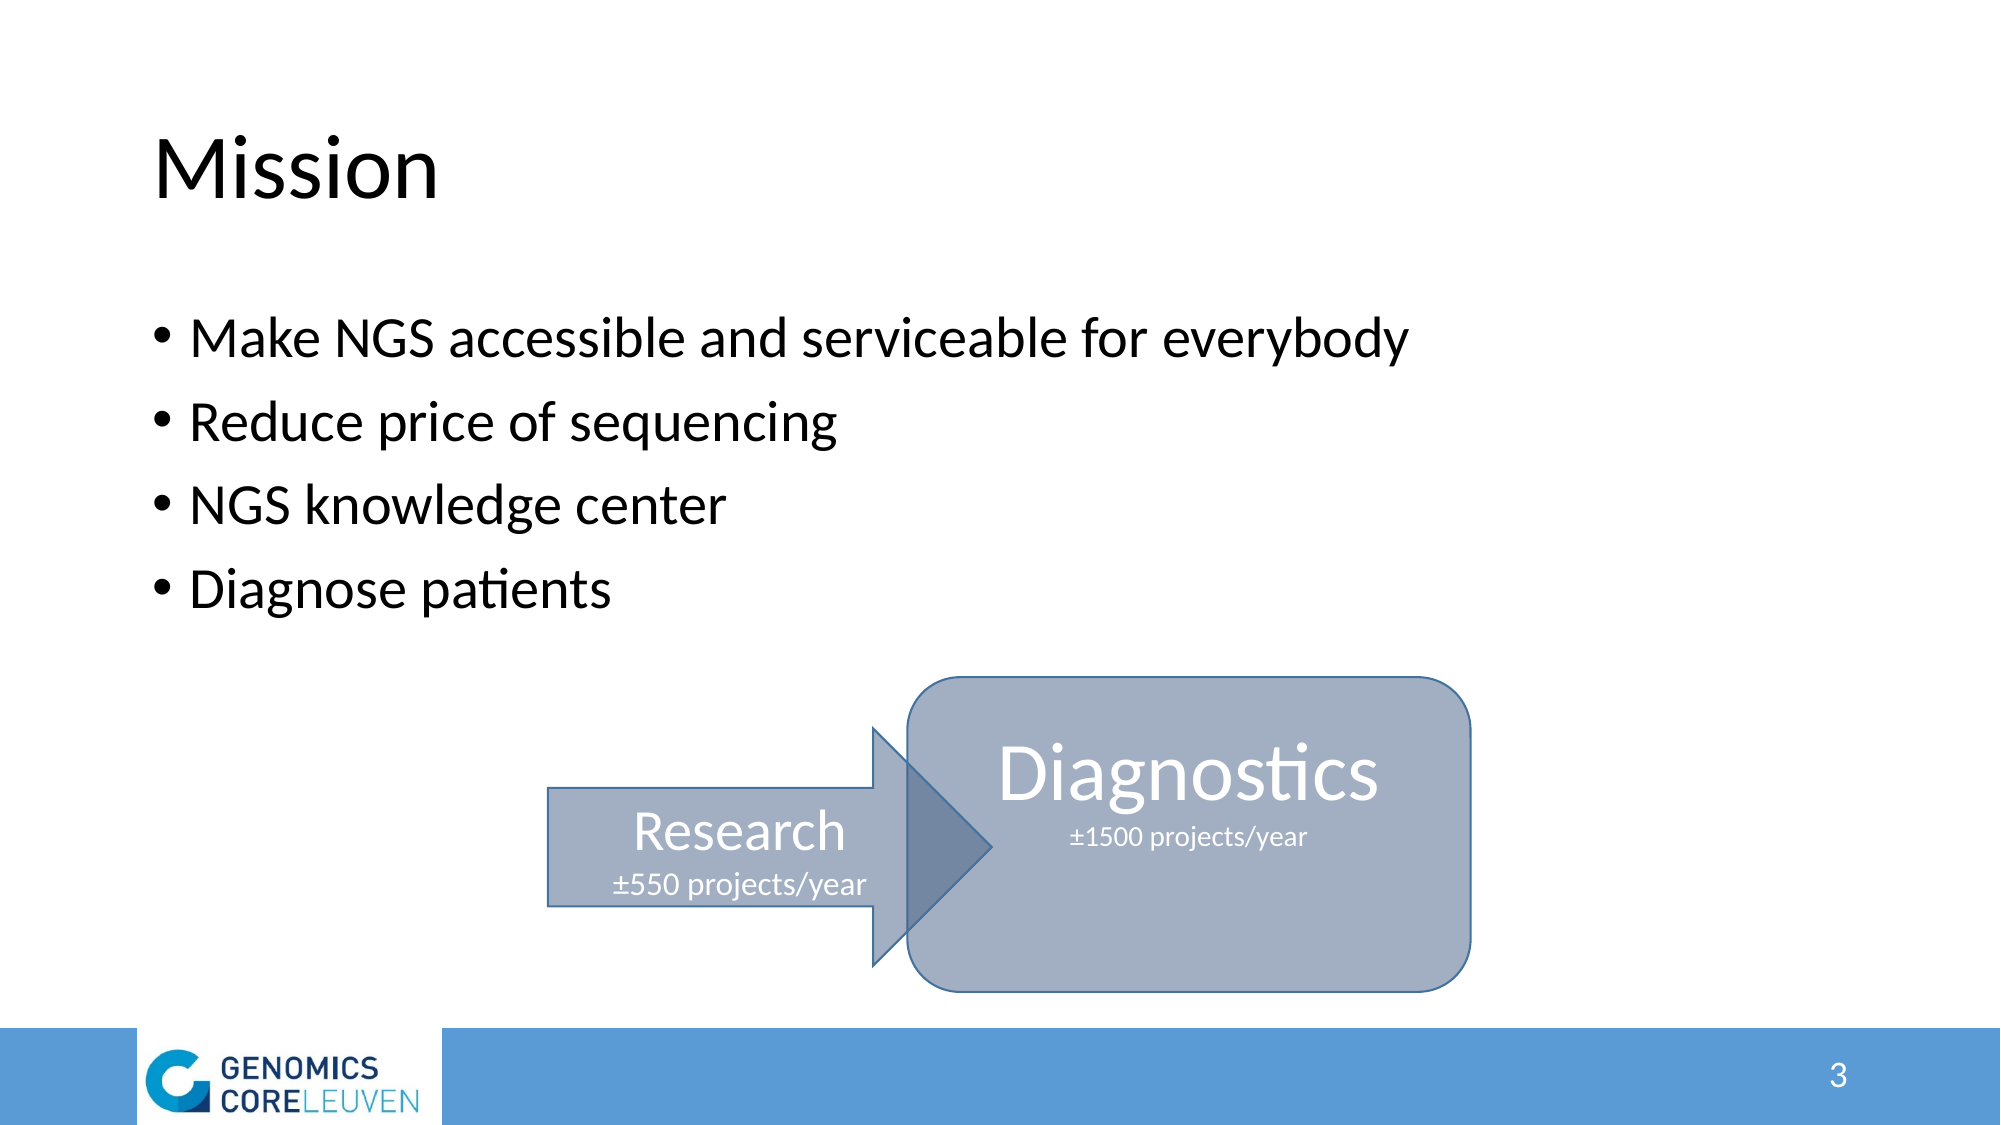

# Mission
Make NGS accessible and serviceable for everybody
Reduce price of sequencing
NGS knowledge center
Diagnose patients

Diagnostics
±1500 projects/year

Research
±550 projects/year
3